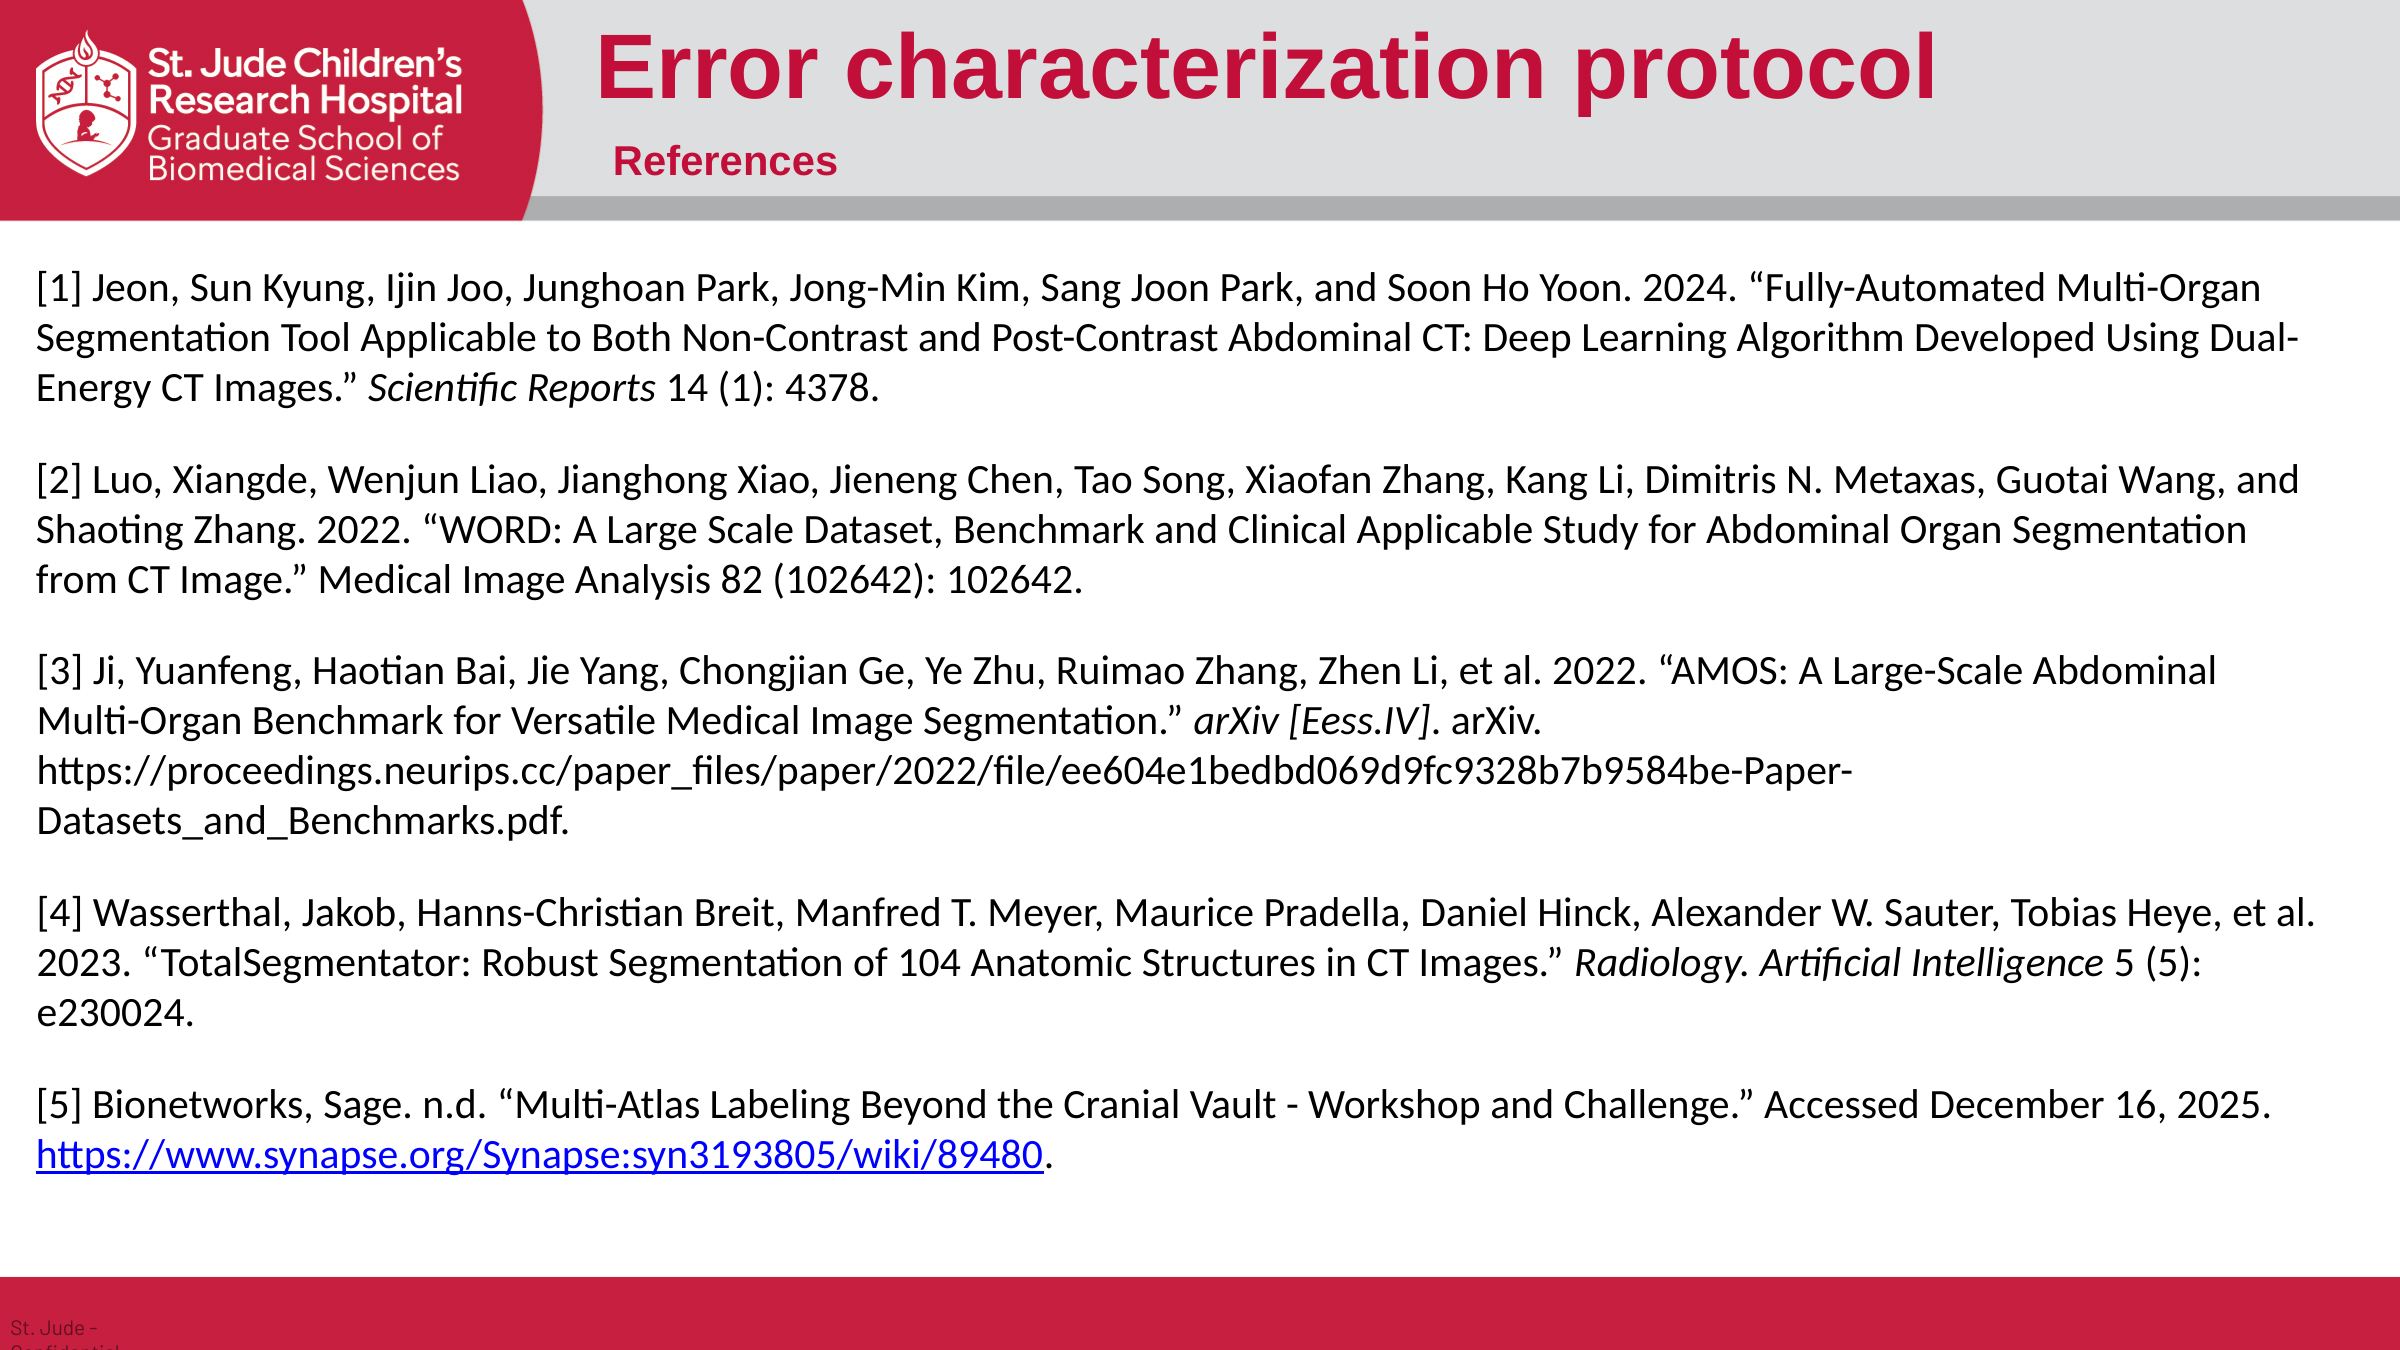

Error characterization protocol
References
[1] Jeon, Sun Kyung, Ijin Joo, Junghoan Park, Jong-Min Kim, Sang Joon Park, and Soon Ho Yoon. 2024. “Fully-Automated Multi-Organ Segmentation Tool Applicable to Both Non-Contrast and Post-Contrast Abdominal CT: Deep Learning Algorithm Developed Using Dual-Energy CT Images.” Scientific Reports 14 (1): 4378.
[2] Luo, Xiangde, Wenjun Liao, Jianghong Xiao, Jieneng Chen, Tao Song, Xiaofan Zhang, Kang Li, Dimitris N. Metaxas, Guotai Wang, and Shaoting Zhang. 2022. “WORD: A Large Scale Dataset, Benchmark and Clinical Applicable Study for Abdominal Organ Segmentation from CT Image.” Medical Image Analysis 82 (102642): 102642.
[3] Ji, Yuanfeng, Haotian Bai, Jie Yang, Chongjian Ge, Ye Zhu, Ruimao Zhang, Zhen Li, et al. 2022. “AMOS: A Large-Scale Abdominal Multi-Organ Benchmark for Versatile Medical Image Segmentation.” arXiv [Eess.IV]. arXiv. https://proceedings.neurips.cc/paper_files/paper/2022/file/ee604e1bedbd069d9fc9328b7b9584be-Paper-Datasets_and_Benchmarks.pdf.
[4] Wasserthal, Jakob, Hanns-Christian Breit, Manfred T. Meyer, Maurice Pradella, Daniel Hinck, Alexander W. Sauter, Tobias Heye, et al. 2023. “TotalSegmentator: Robust Segmentation of 104 Anatomic Structures in CT Images.” Radiology. Artificial Intelligence 5 (5): e230024.
[5] Bionetworks, Sage. n.d. “Multi-Atlas Labeling Beyond the Cranial Vault - Workshop and Challenge.” Accessed December 16, 2025. https://www.synapse.org/Synapse:syn3193805/wiki/89480.